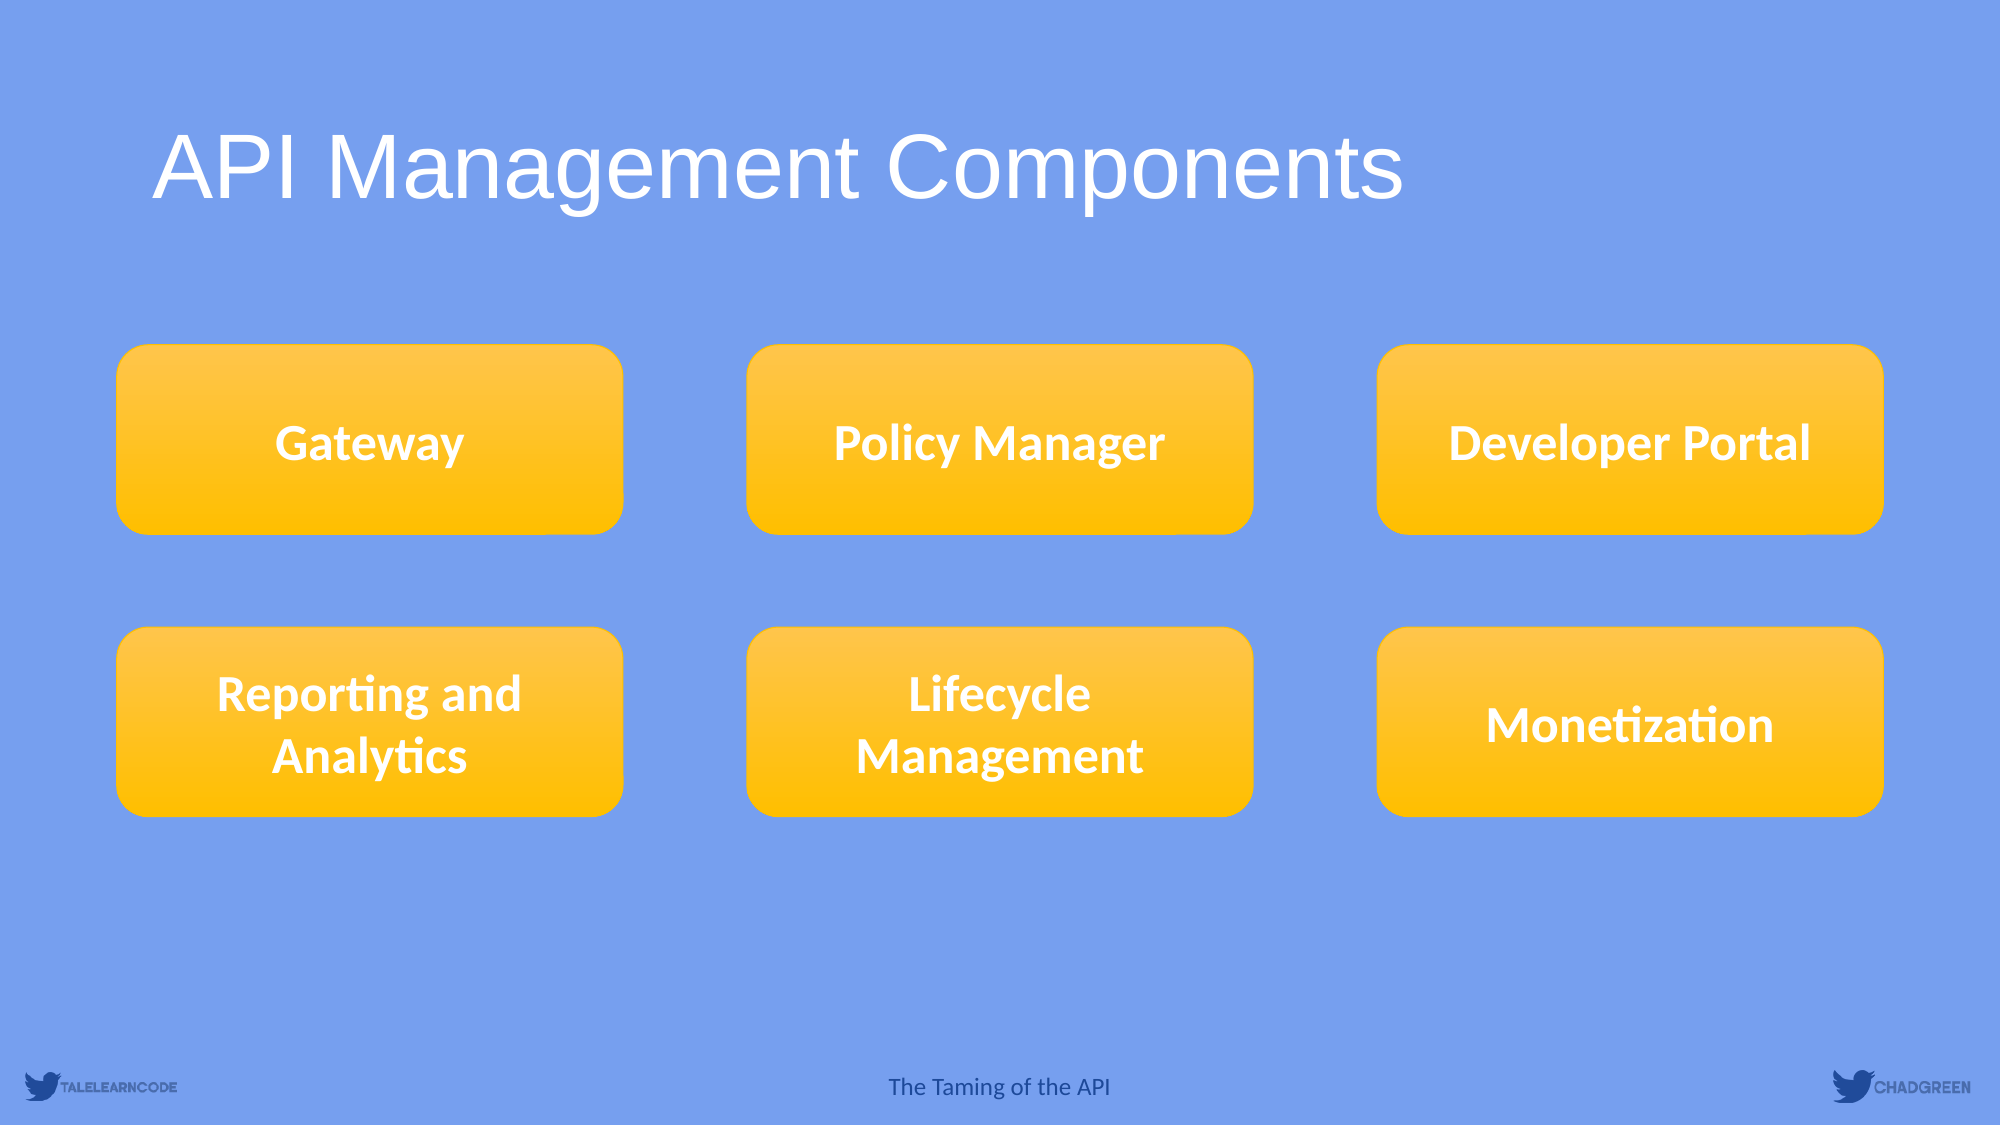

# API Management Components
Gateway
Developer Portal
Policy Manager
Monetization
Reporting and Analytics
Lifecycle Management